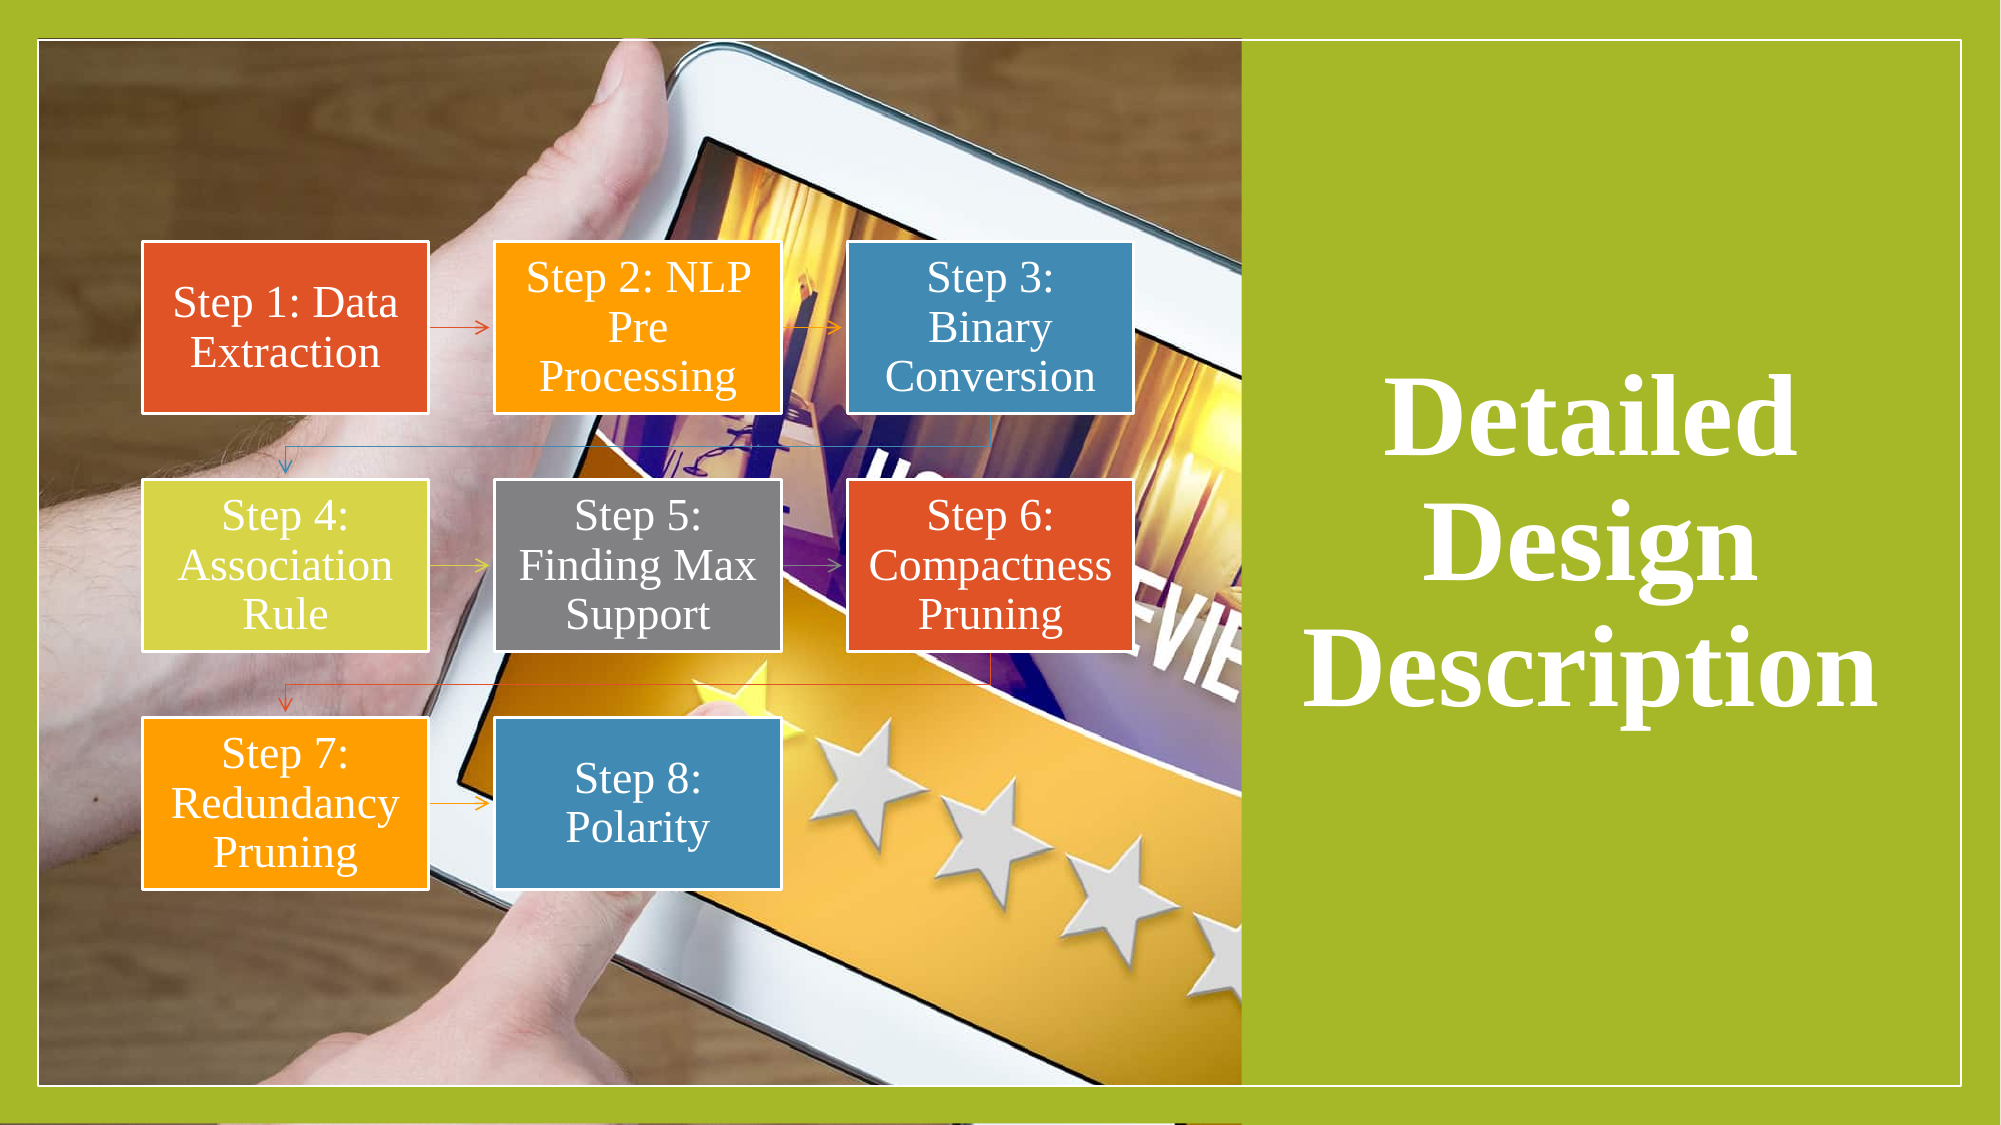

# Detailed Design Description

Step 1: Data Extraction

Step 2: NLP Pre Processing

Step 3: Binary Conversion

Step 4: Association Rule

Step 5: Finding Max Support

Step 6: Compactness Pruning

Step 7: Redundancy Pruning
Step 8: Polarity